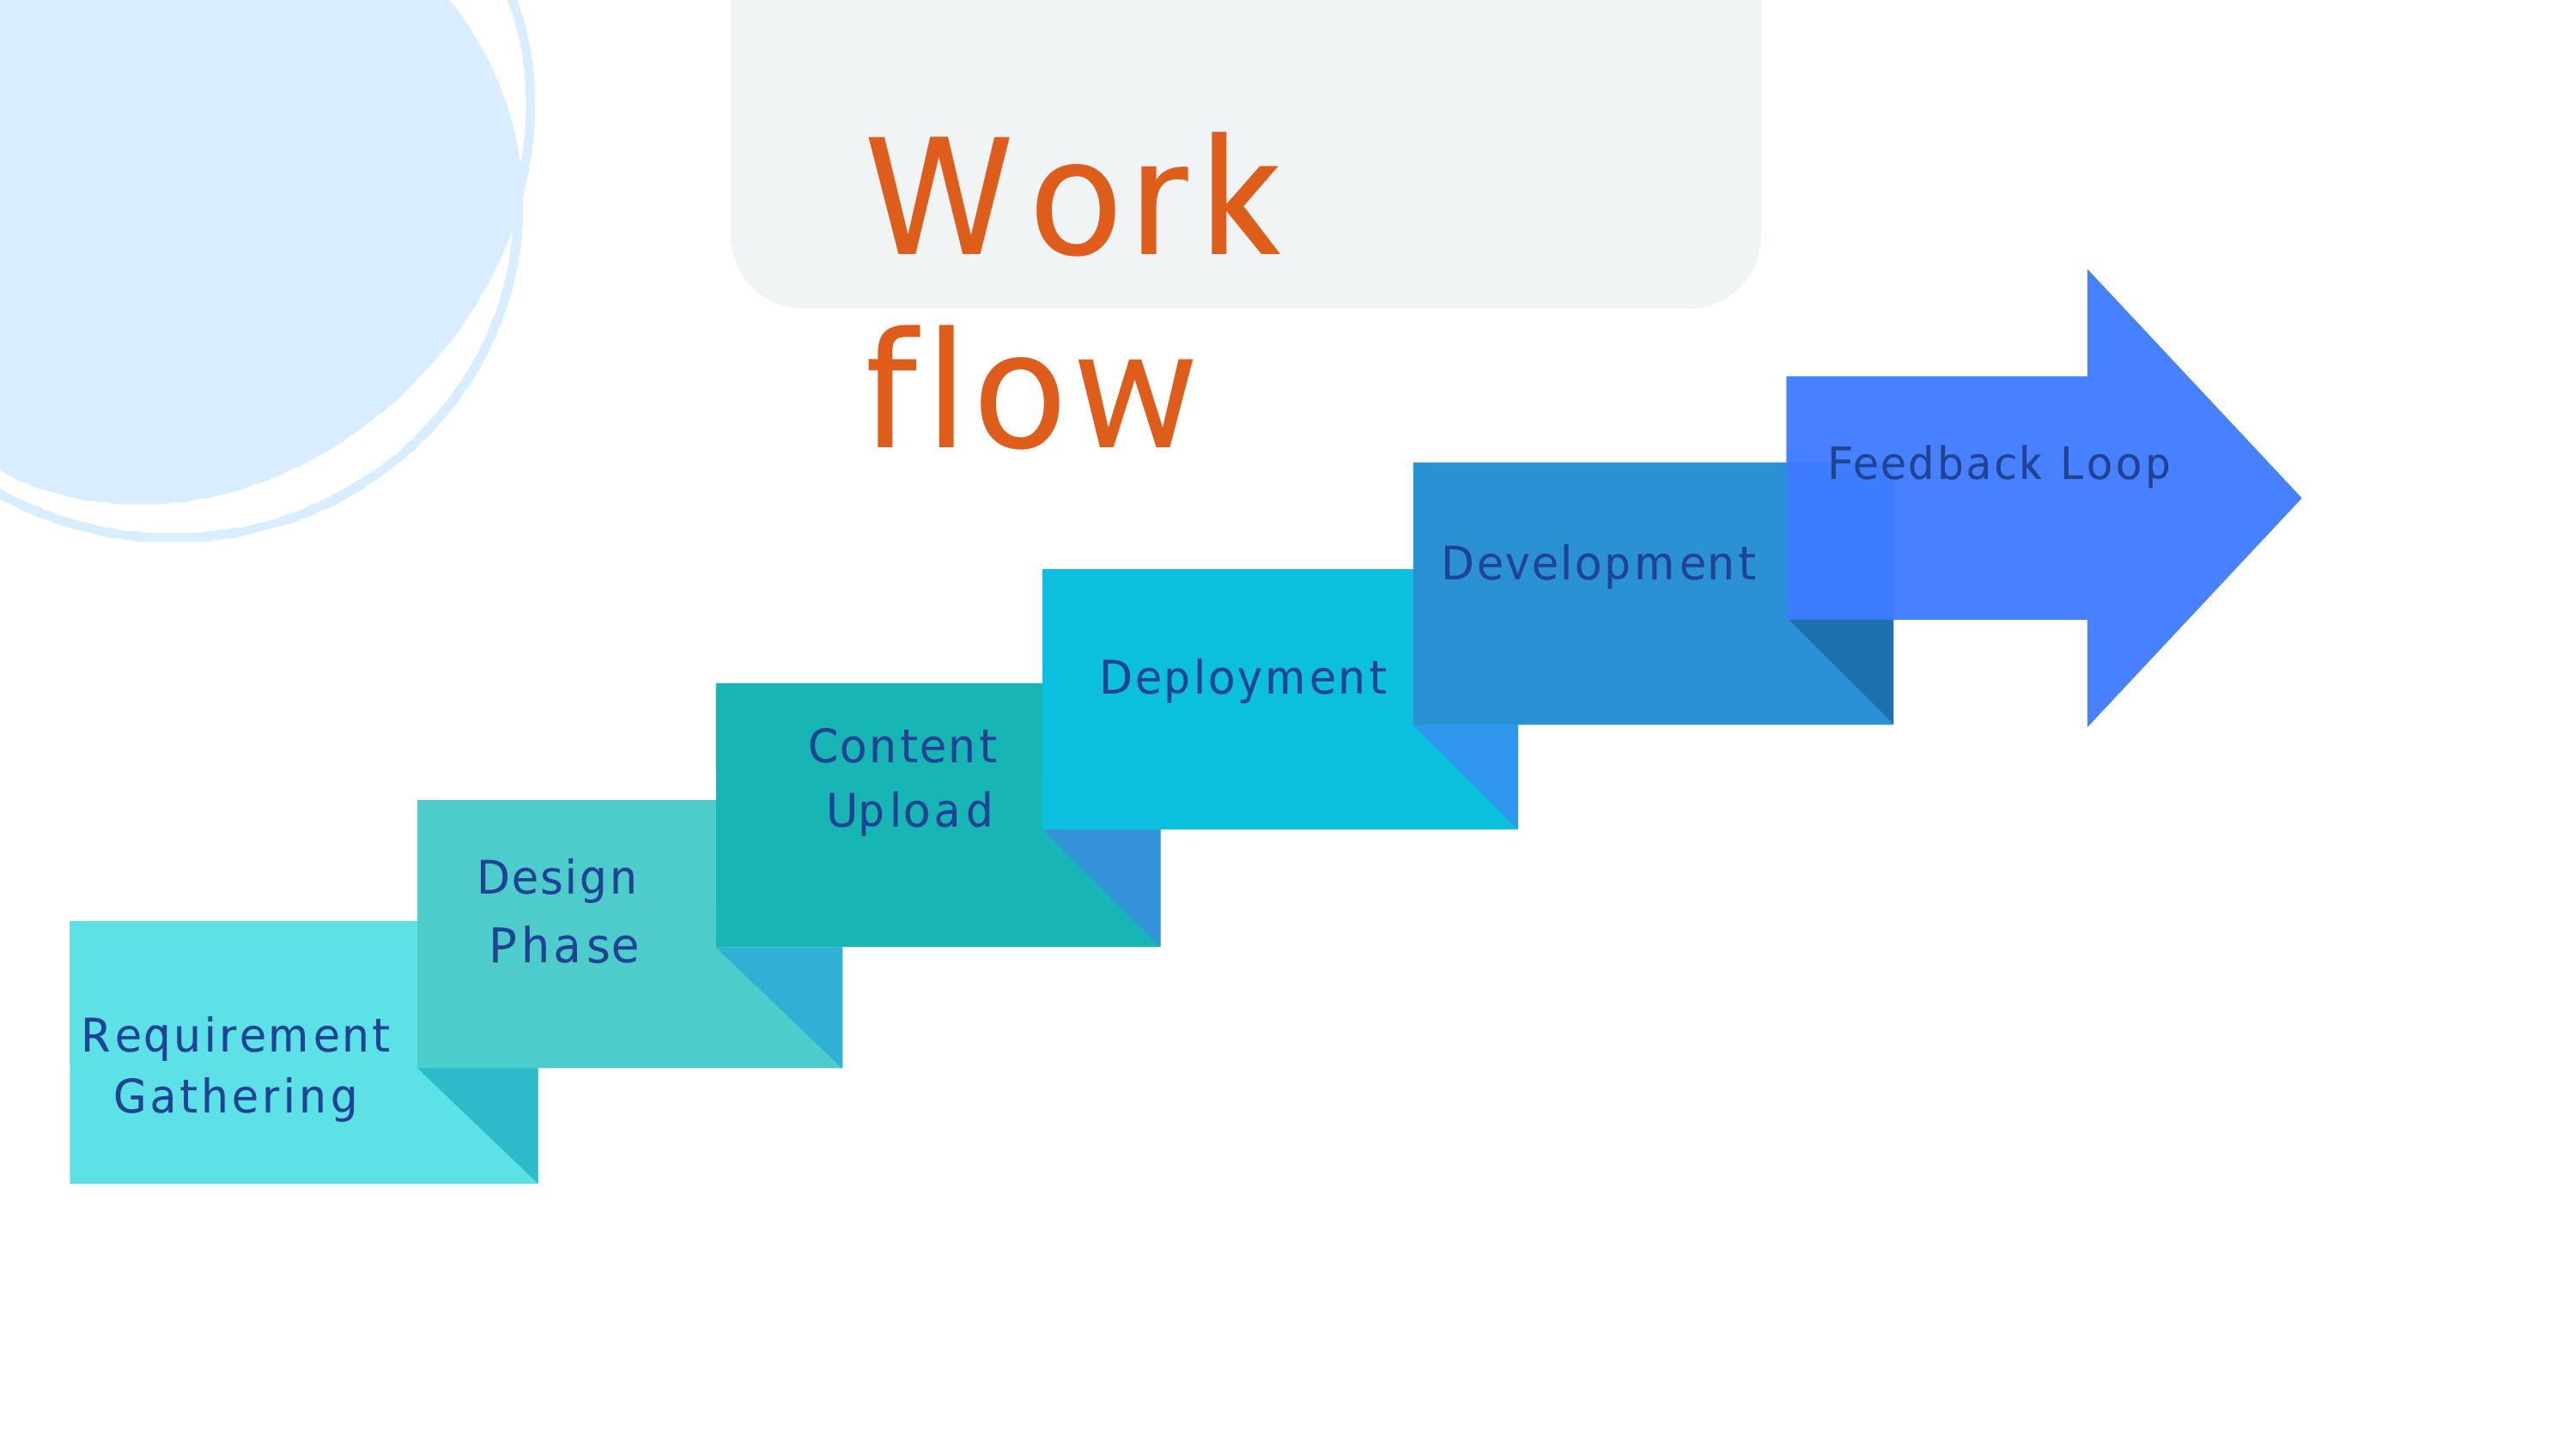

# Work flow

Feedback Loop
Development
Deployment
Content
pload
Design
U
hase

Requirement
P
Gathering